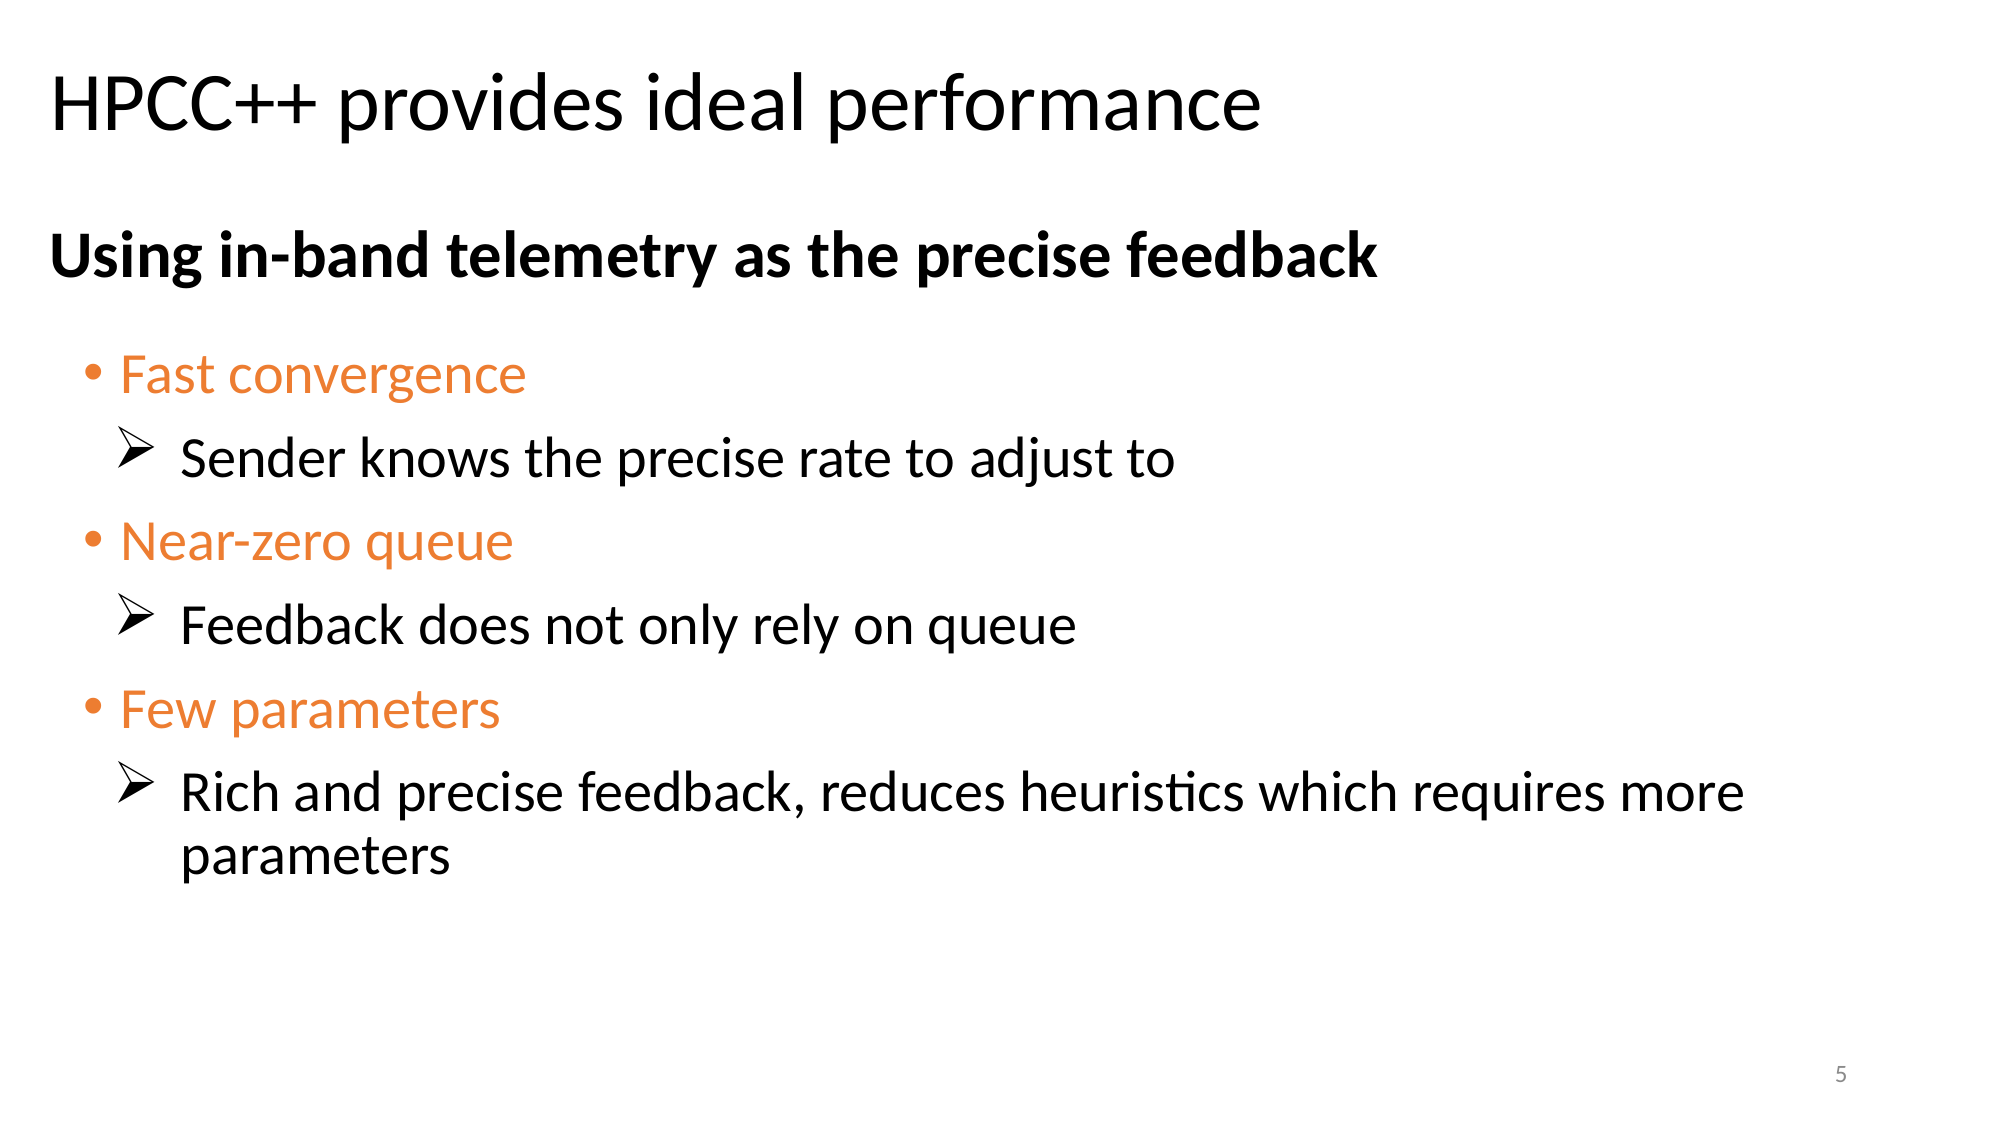

# HPCC++ provides ideal performance
Using in-band telemetry as the precise feedback
Fast convergence
Sender knows the precise rate to adjust to
Near-zero queue
Feedback does not only rely on queue
Few parameters
Rich and precise feedback, reduces heuristics which requires more parameters
5